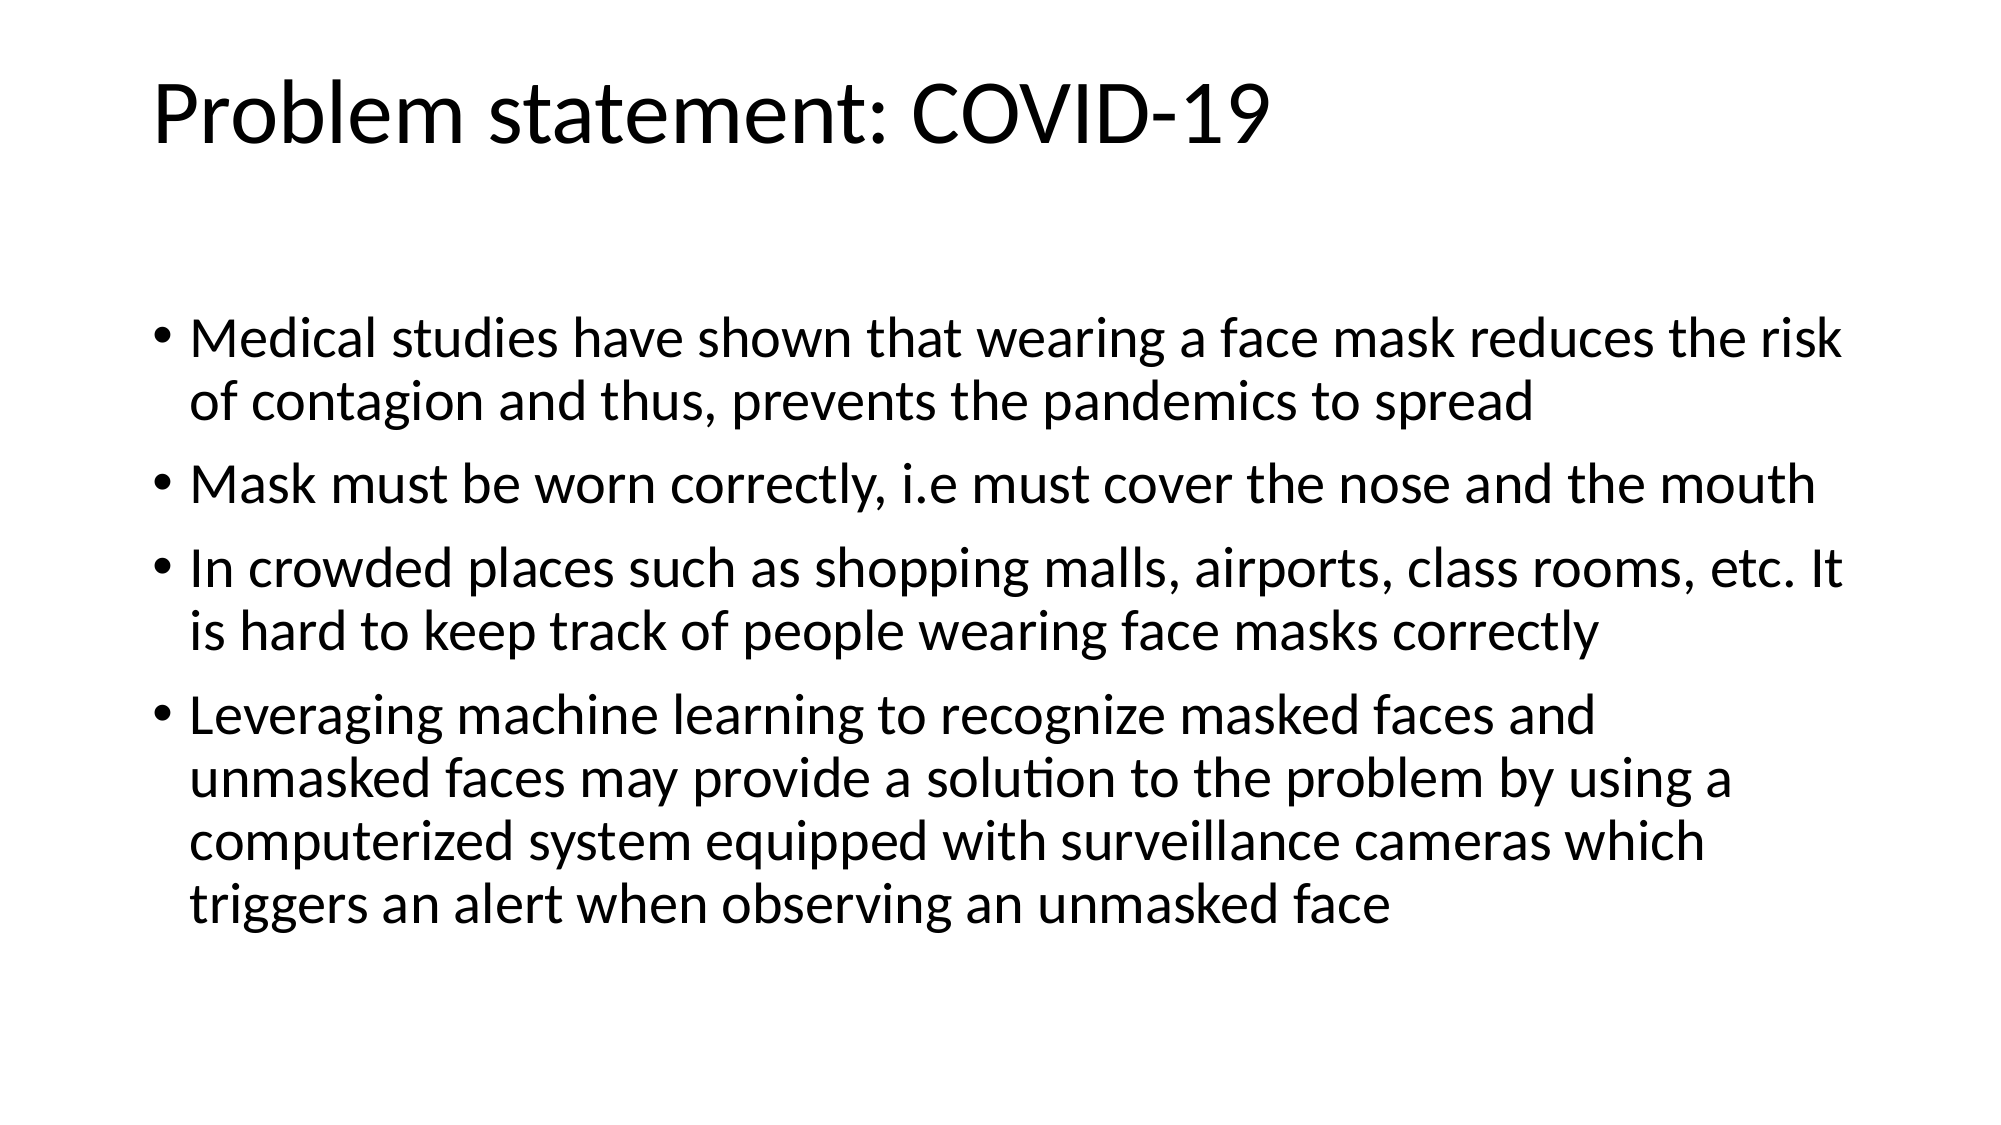

# Problem statement: COVID-19
Medical studies have shown that wearing a face mask reduces the risk of contagion and thus, prevents the pandemics to spread
Mask must be worn correctly, i.e must cover the nose and the mouth
In crowded places such as shopping malls, airports, class rooms, etc. It is hard to keep track of people wearing face masks correctly
Leveraging machine learning to recognize masked faces and unmasked faces may provide a solution to the problem by using a computerized system equipped with surveillance cameras which triggers an alert when observing an unmasked face